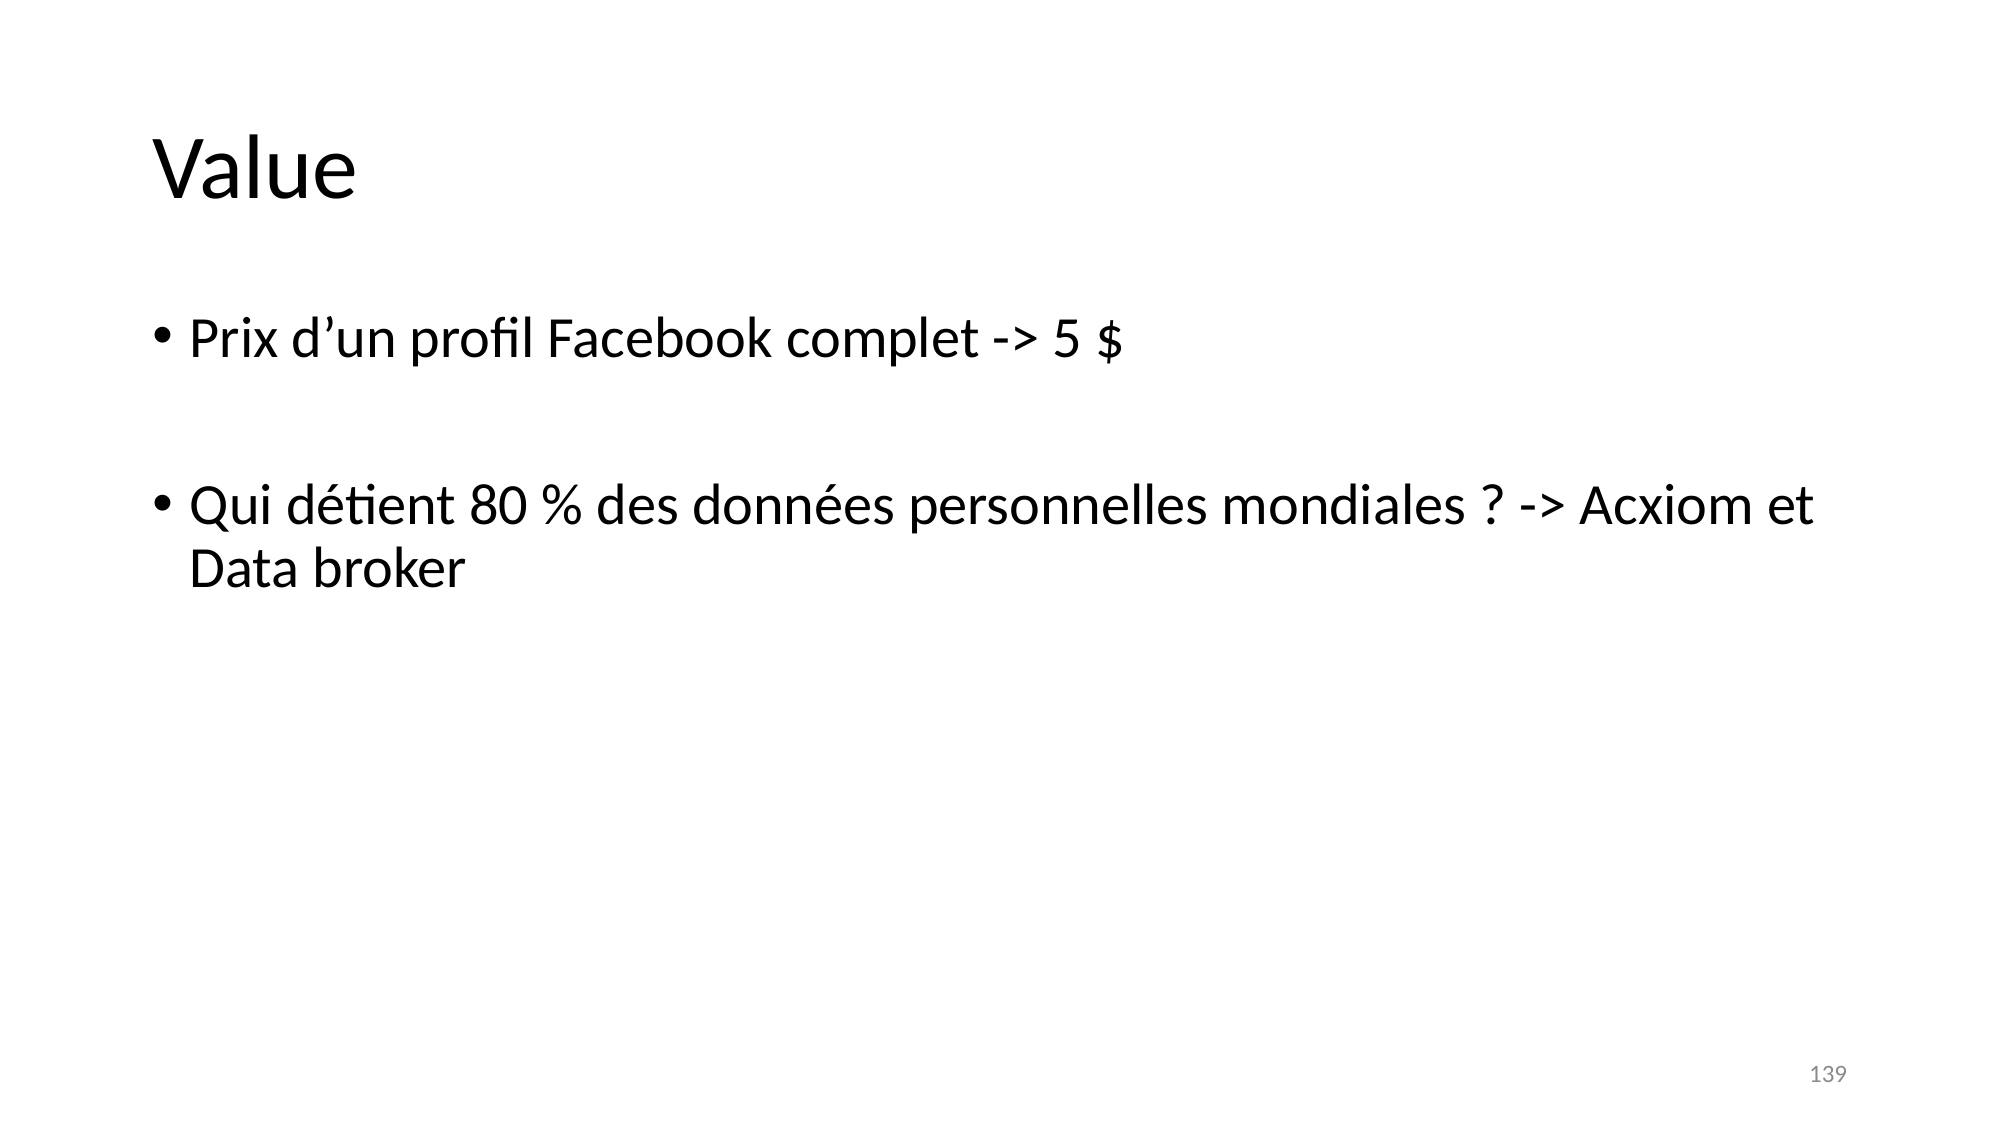

# Value
Prix d’un profil Facebook complet -> 5 $

Qui détient 80 % des données personnelles mondiales ? -> Acxiom et Data broker

139